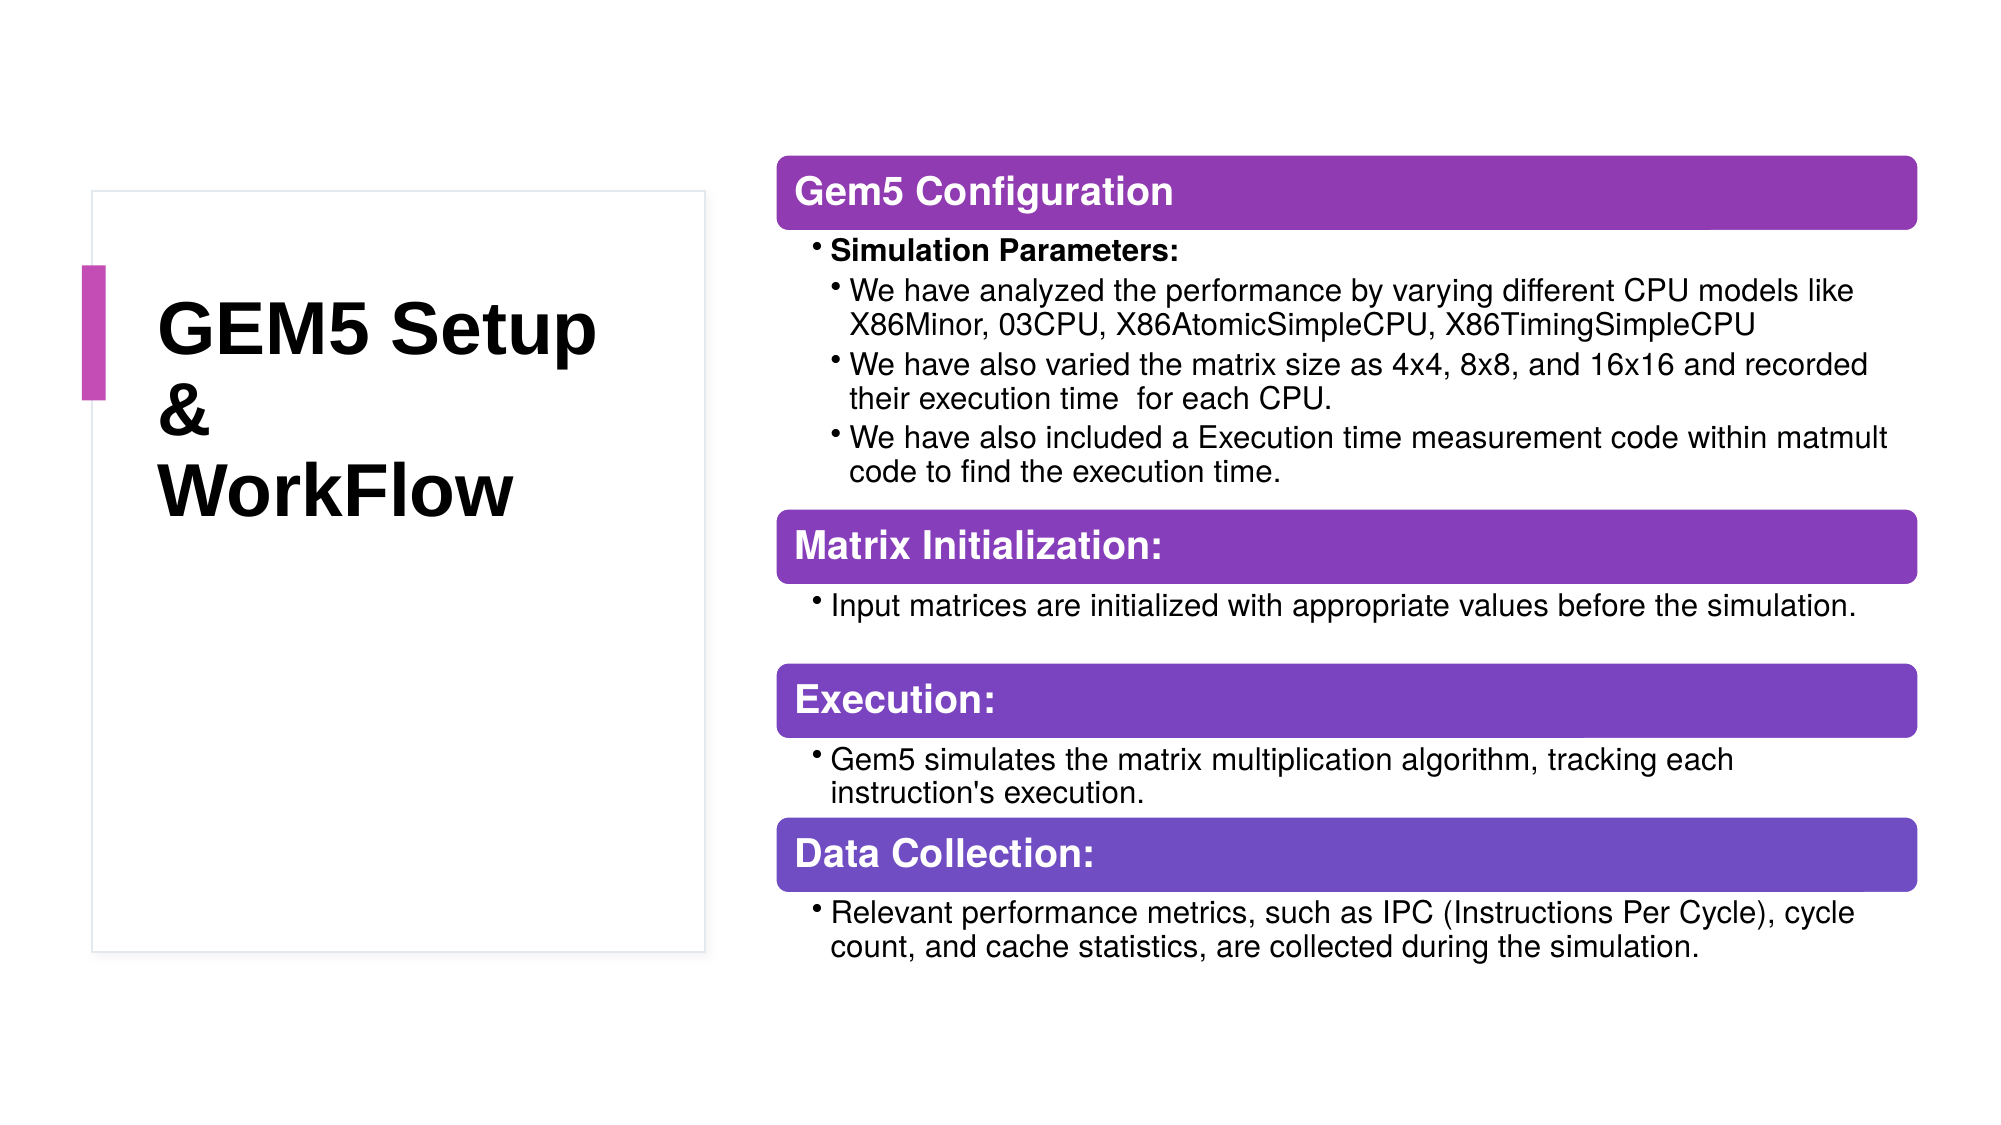

Gem5 Configuration
Simulation Parameters:
We have analyzed the performance by varying different CPU models like X86Minor, 03CPU, X86AtomicSimpleCPU, X86TimingSimpleCPU
We have also varied the matrix size as 4x4, 8x8, and 16x16 and recorded their execution time  for each CPU.
We have also included a Execution time measurement code within matmult code to find the execution time.
Matrix Initialization:
Input matrices are initialized with appropriate values before the simulation.
Execution:
Gem5 simulates the matrix multiplication algorithm, tracking each instruction's execution.
Data Collection:
Relevant performance metrics, such as IPC (Instructions Per Cycle), cycle count, and cache statistics, are collected during the simulation.

# GEM5 Setup & WorkFlow